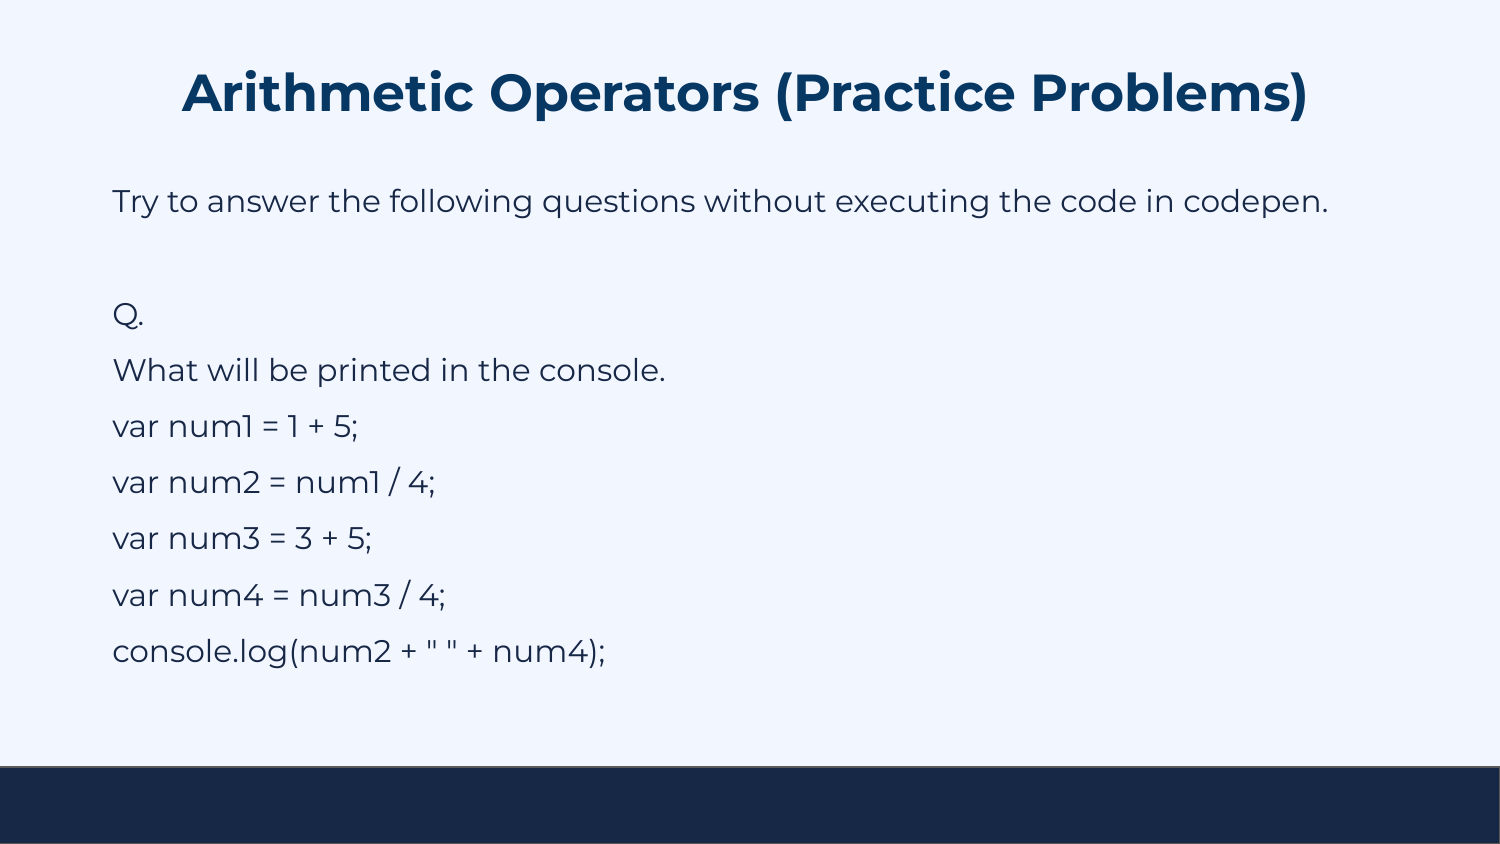

# Arithmetic Operators (Practice Problems)
Try to answer the following questions without executing the code in codepen.

Q.
What will be printed in the console.
var num1 = 1 + 5;
var num2 = num1 / 4;
var num3 = 3 + 5;
var num4 = num3 / 4;
console.log(num2 + " " + num4);